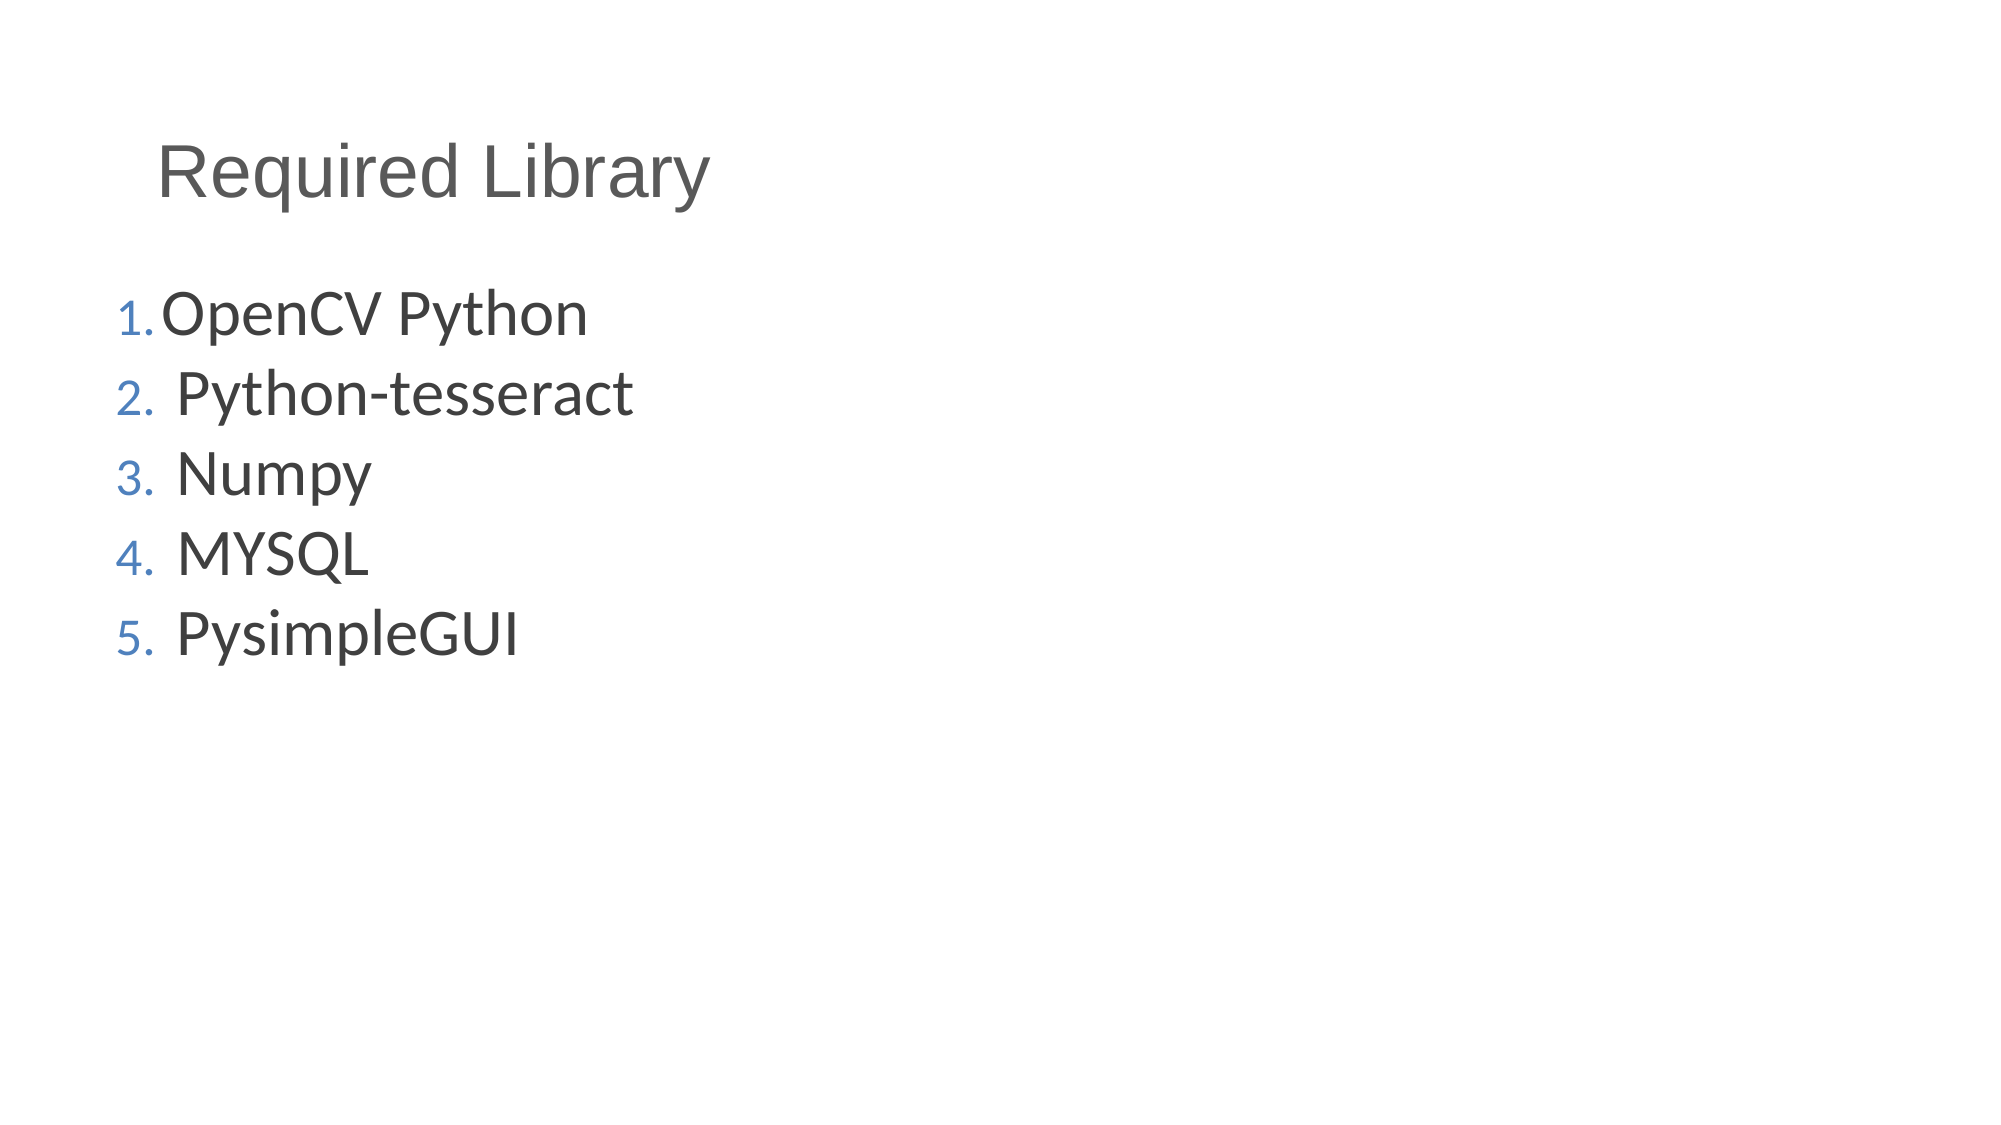

Required Library
OpenCV Python
 Python-tesseract
 Numpy
 MYSQL
 PysimpleGUI